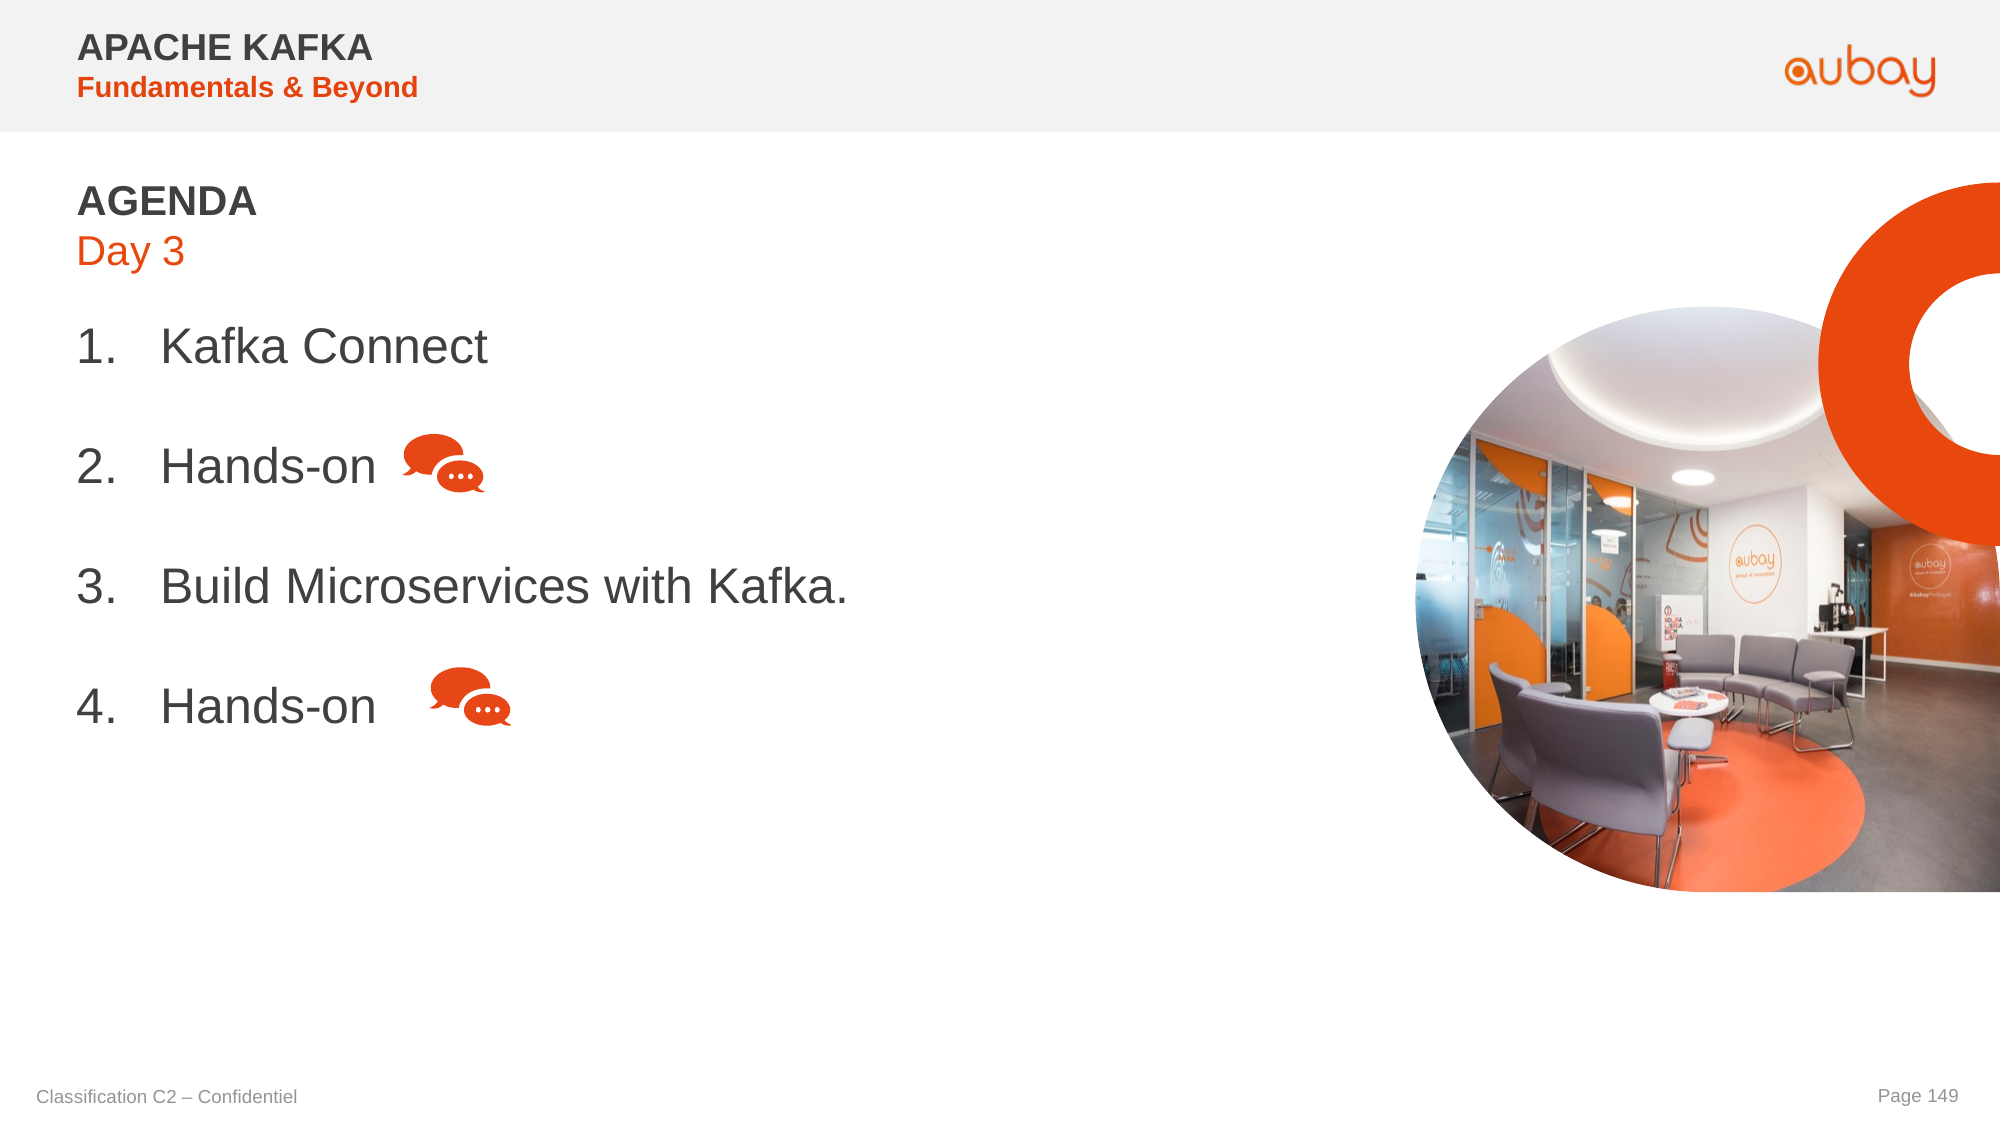

APACHE KAFKA
Fundamentals & Beyond
AGENDA
Day 3

Kafka Connect

Hands-on

Build Microservices with Kafka.

Hands-on